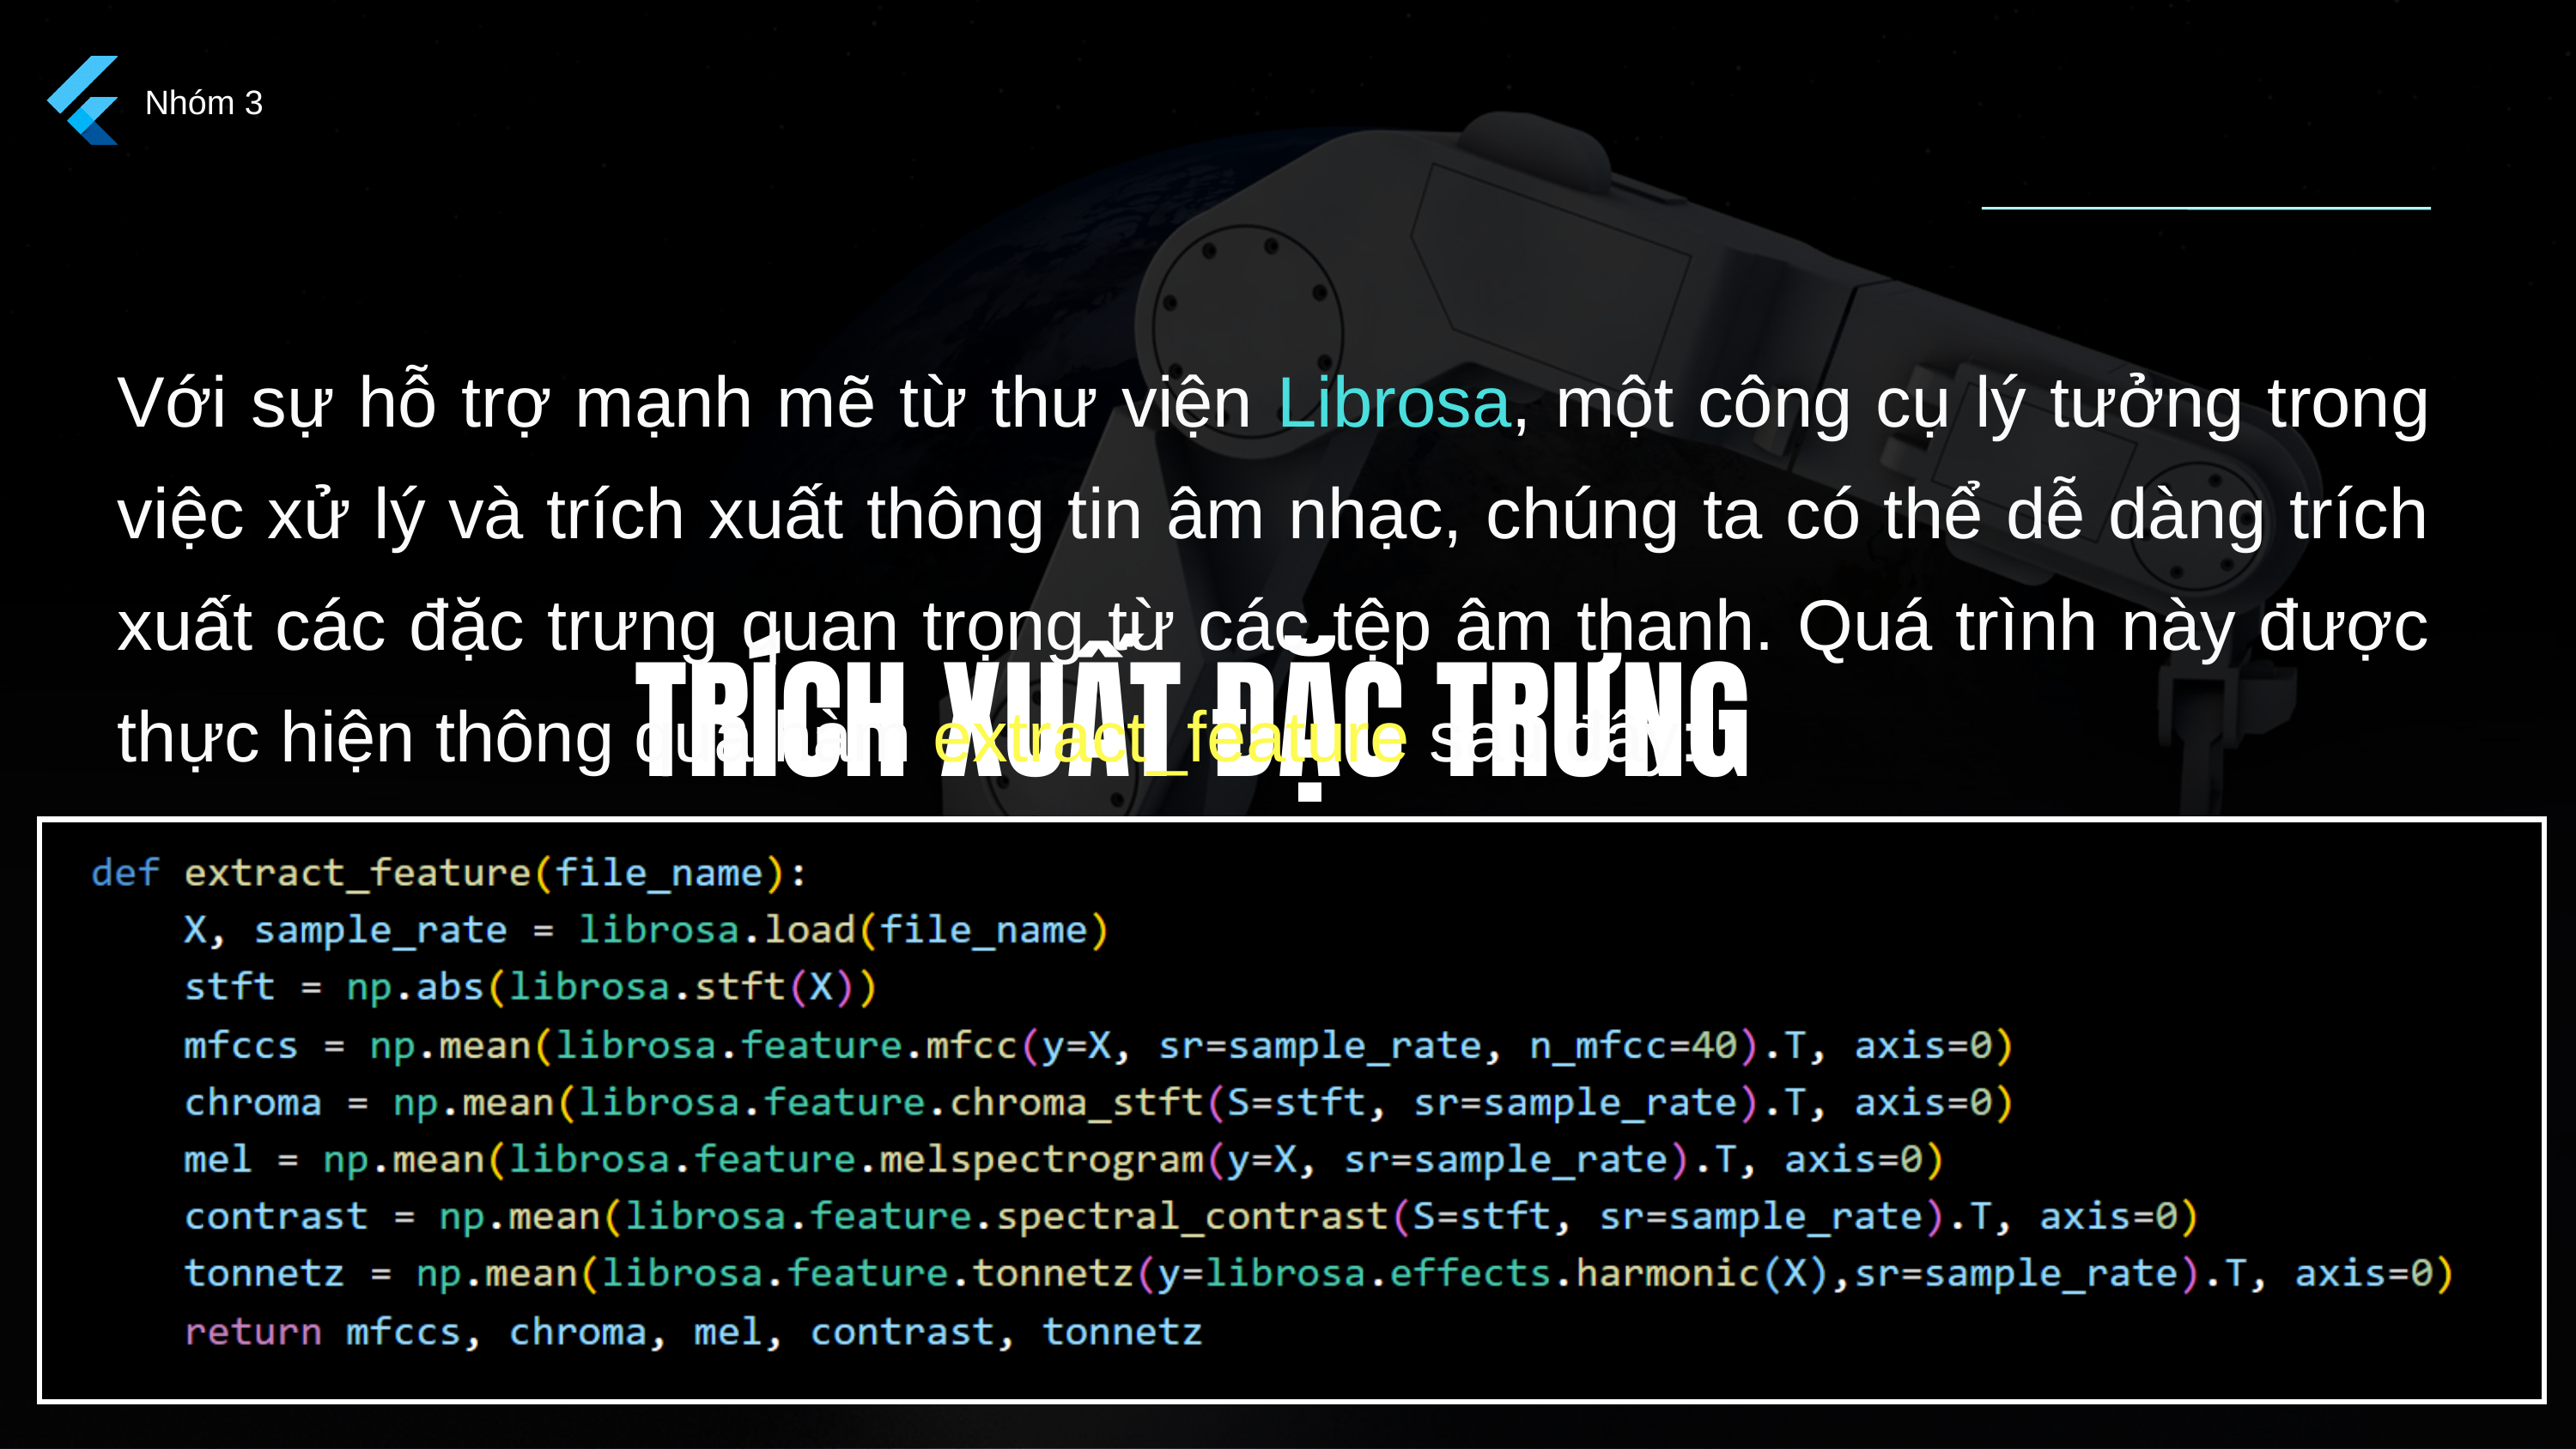

Nhóm 3

Với sự hỗ trợ mạnh mẽ từ thư viện Librosa, một công cụ lý tưởng trong việc xử lý và trích xuất thông tin âm nhạc, chúng ta có thể dễ dàng trích xuất các đặc trưng quan trọng từ các tệp âm thanh. Quá trình này được thực hiện thông qua hàm extract_feature sau đây:

TRÍCH XUẤT ĐẶC TRƯNG